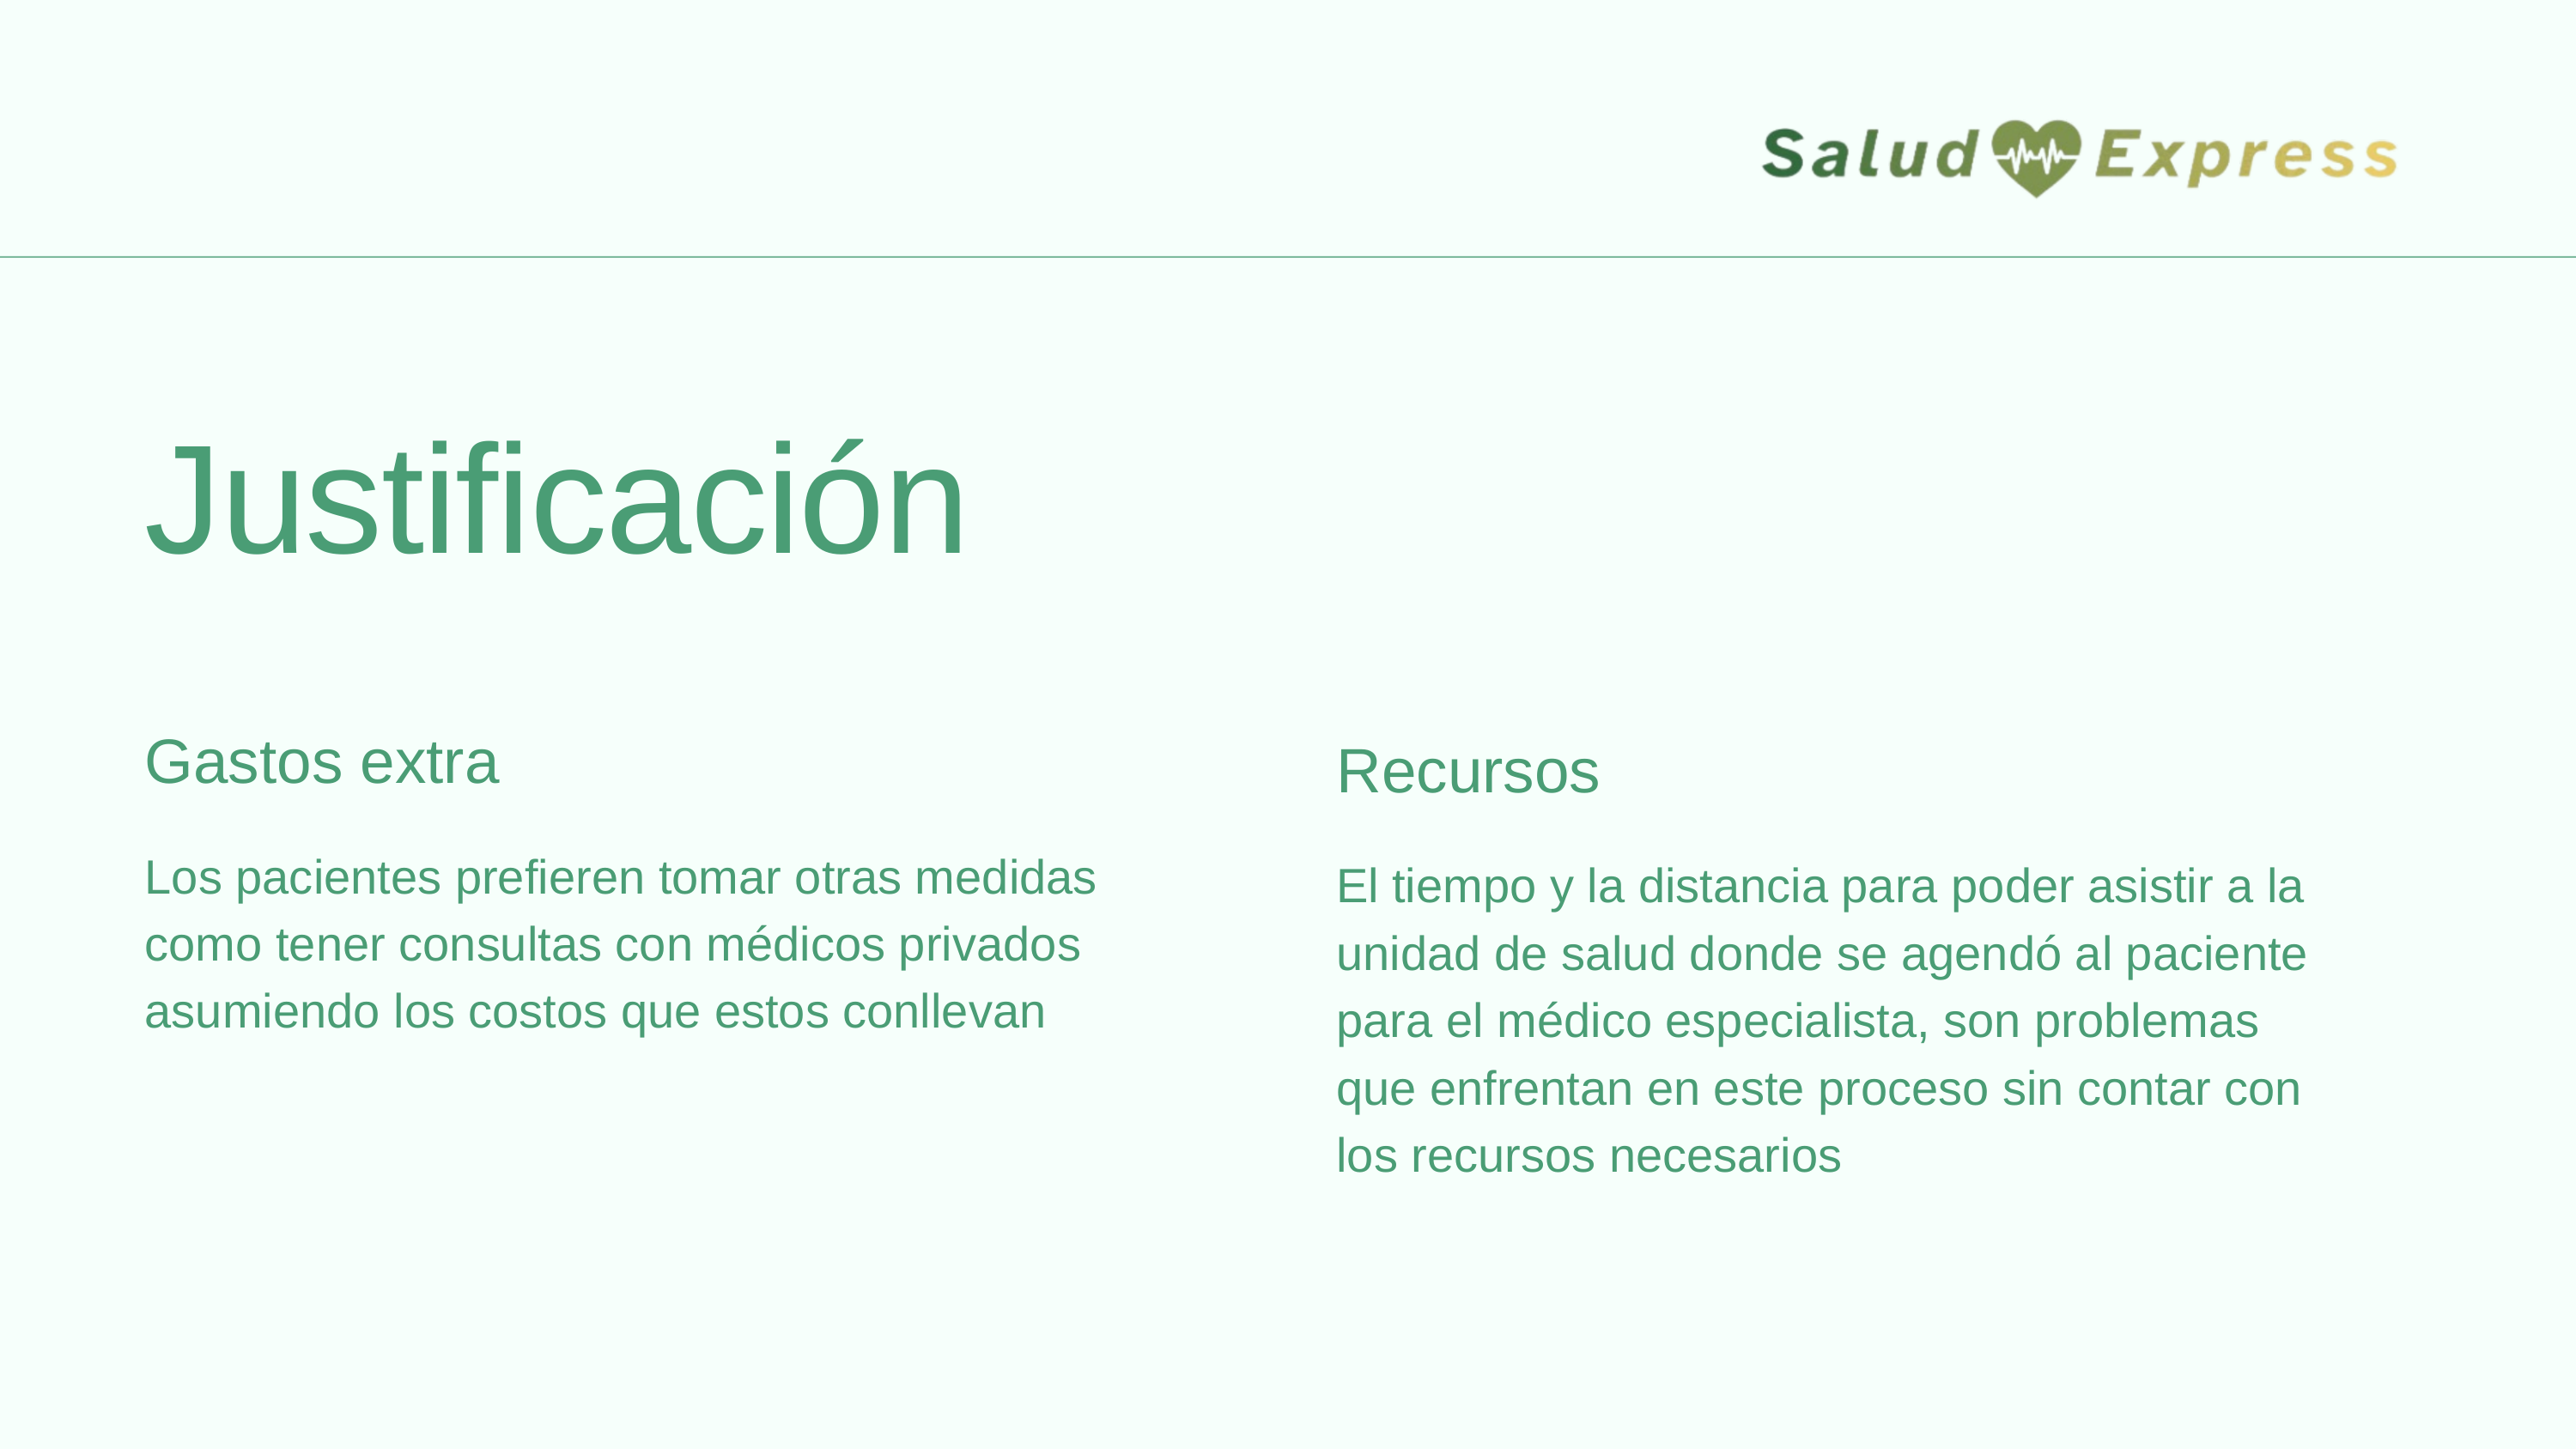

Justificación
Gastos extra
Los pacientes prefieren tomar otras medidas como tener consultas con médicos privados asumiendo los costos que estos conllevan
Recursos
El tiempo y la distancia para poder asistir a la unidad de salud donde se agendó al paciente para el médico especialista, son problemas que enfrentan en este proceso sin contar con los recursos necesarios